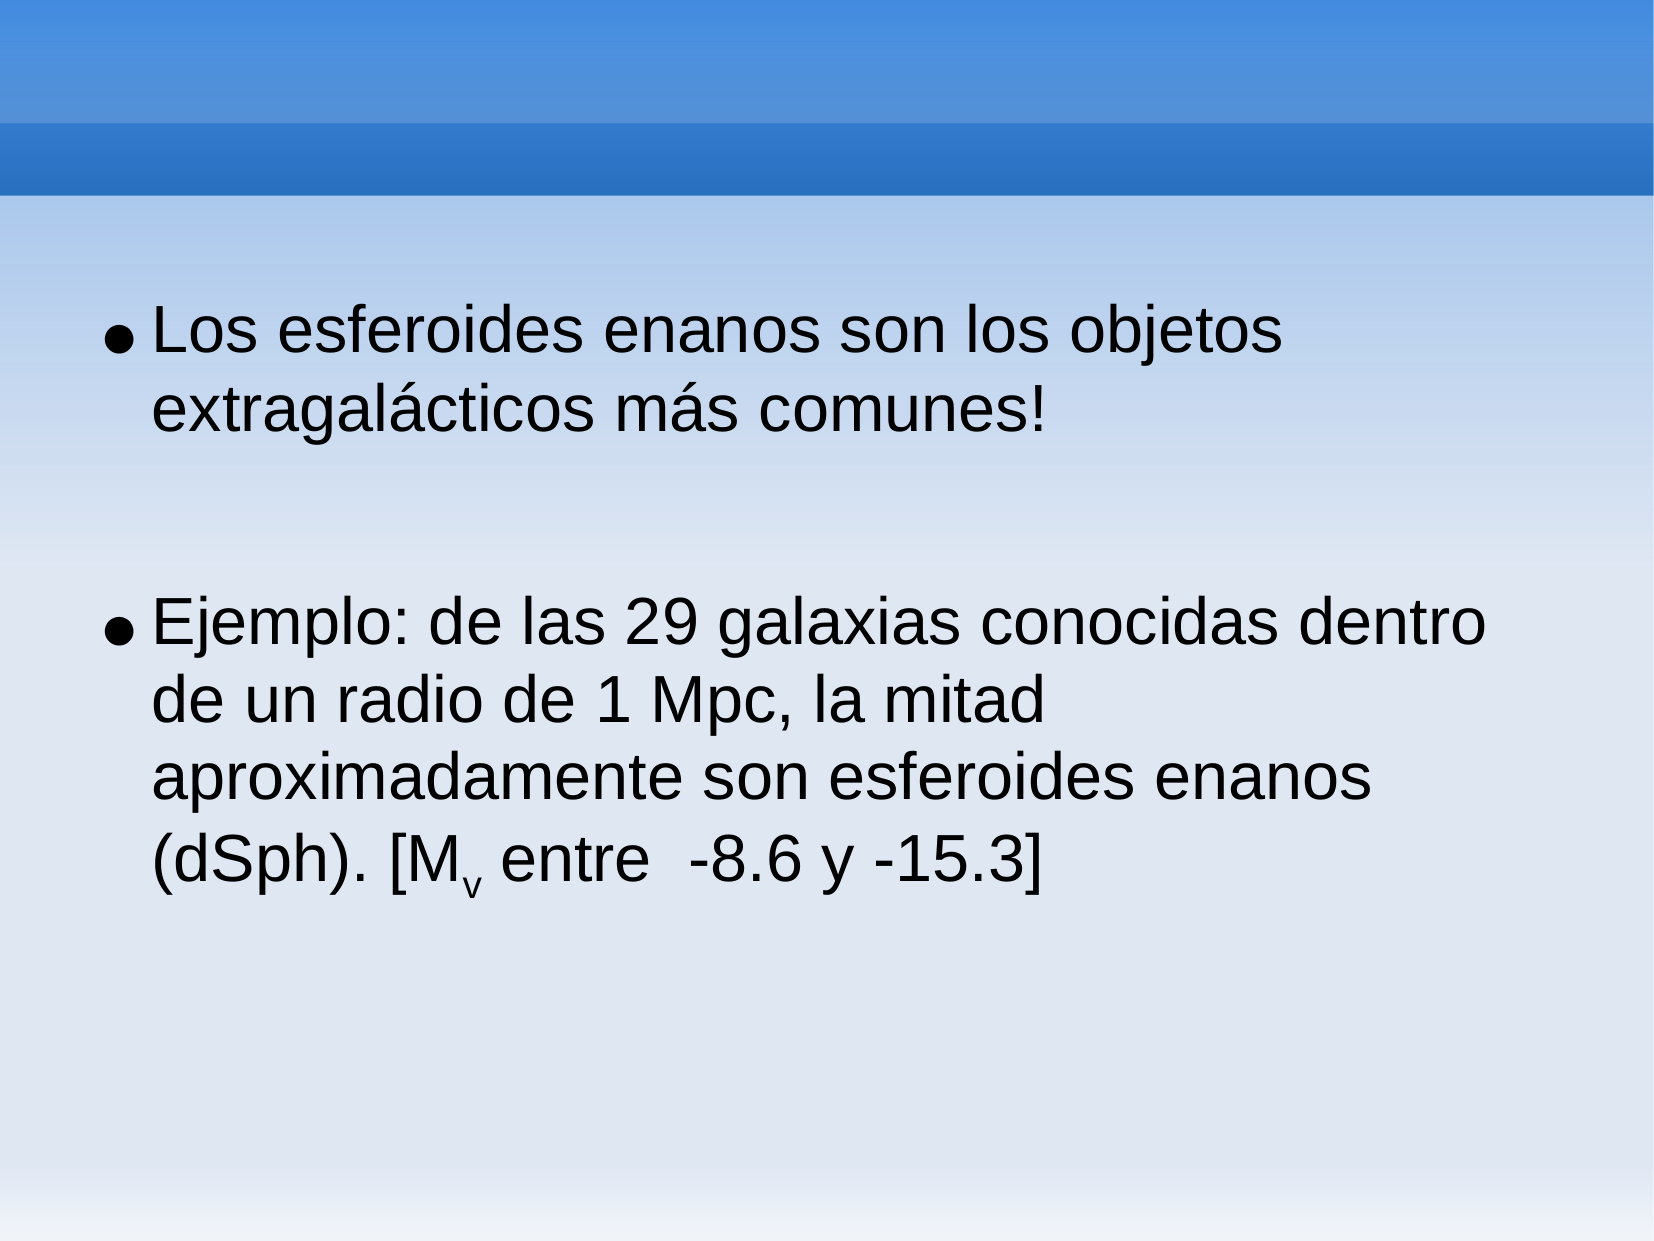

#
Los esferoides enanos son los objetos extragalácticos más comunes!

Ejemplo: de las 29 galaxias conocidas dentro de un radio de 1 Mpc, la mitad aproximadamente son esferoides enanos (dSph). [Mv entre  -8.6 y -15.3]